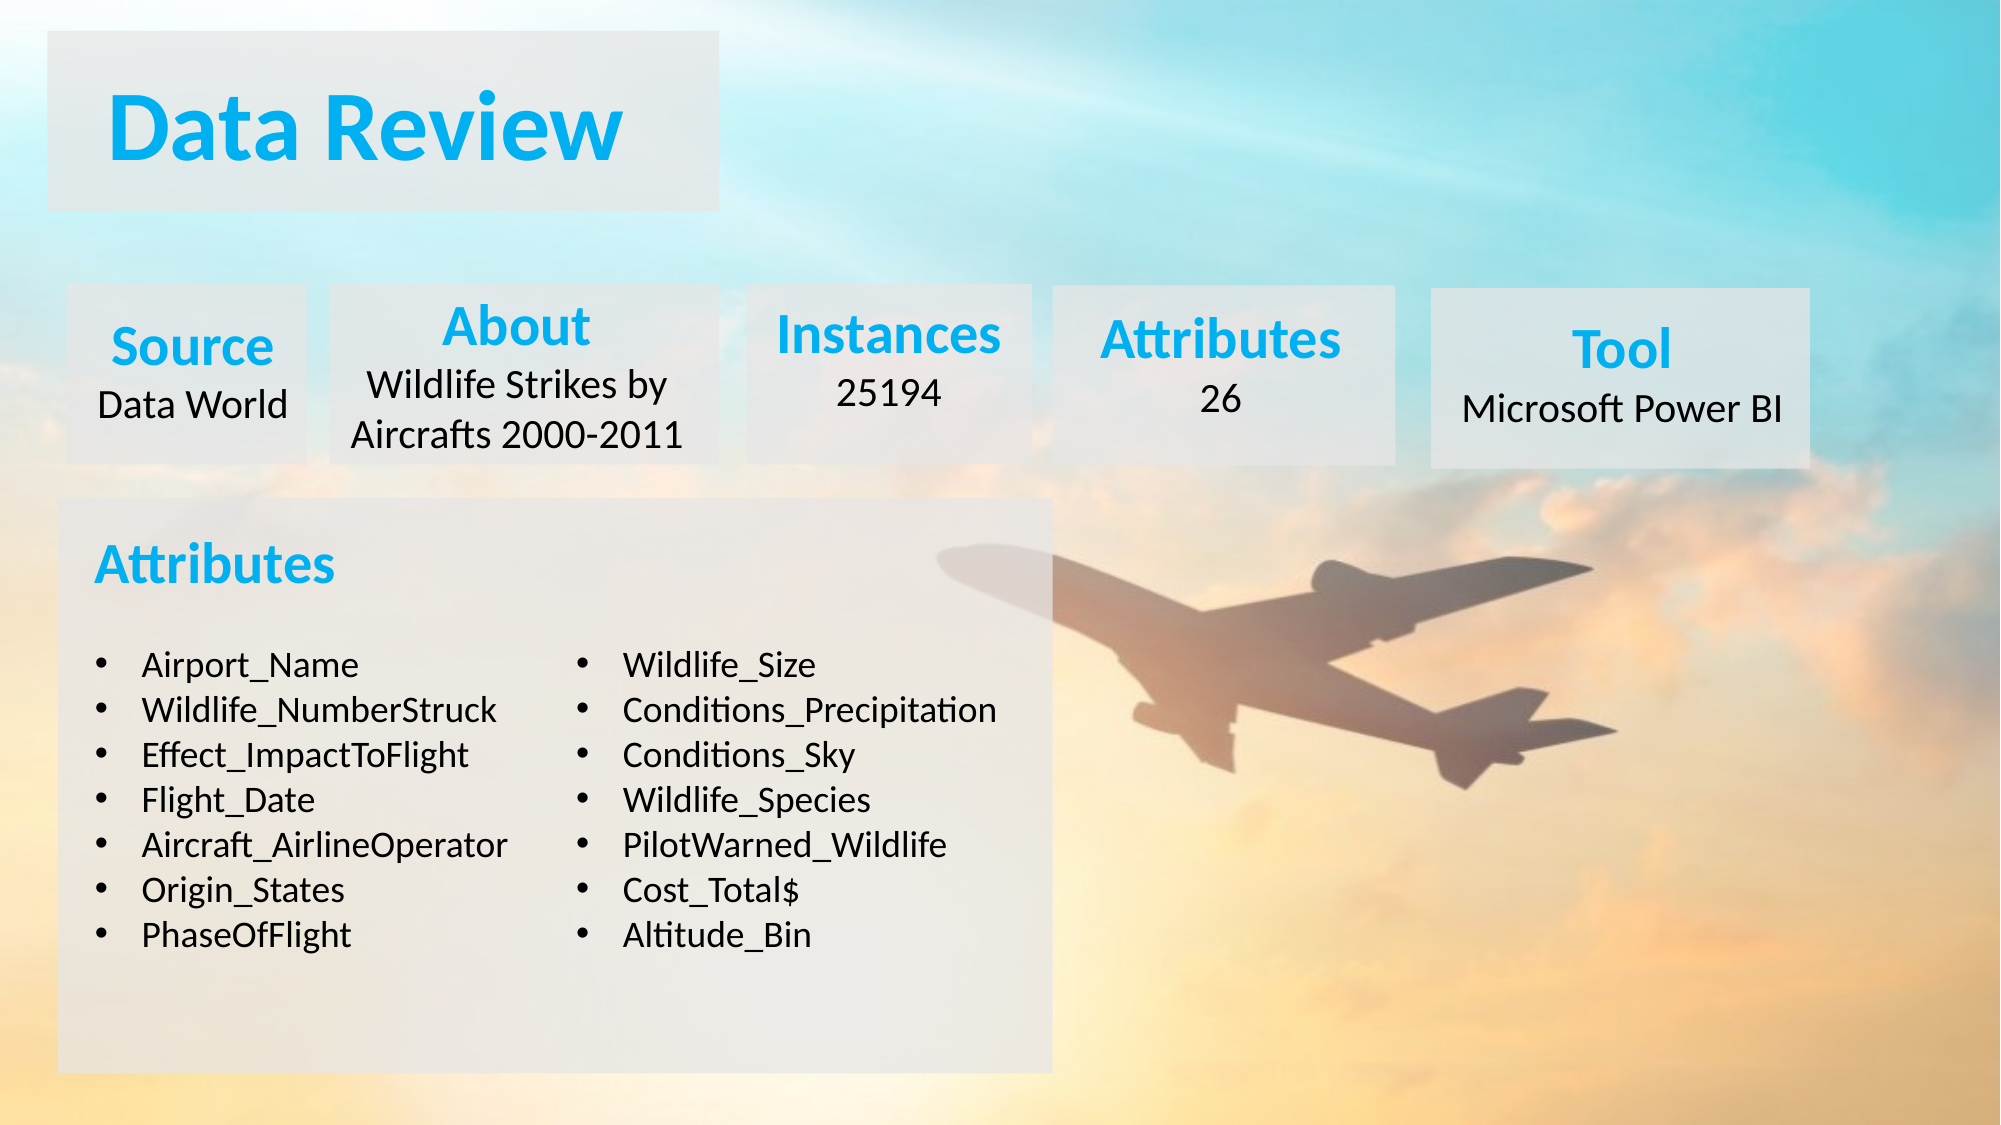

Data Review
About
Wildlife Strikes by Aircrafts 2000-2011

Instances
25194

Attributes
26
Source
Data World
Tool
Microsoft Power BI

Attributes

Airport_Name
Wildlife_NumberStruck
Effect_ImpactToFlight
Flight_Date
Aircraft_AirlineOperator
Origin_States
PhaseOfFlight

Wildlife_Size
Conditions_Precipitation
Conditions_Sky
Wildlife_Species
PilotWarned_Wildlife
Cost_Total$
Altitude_Bin